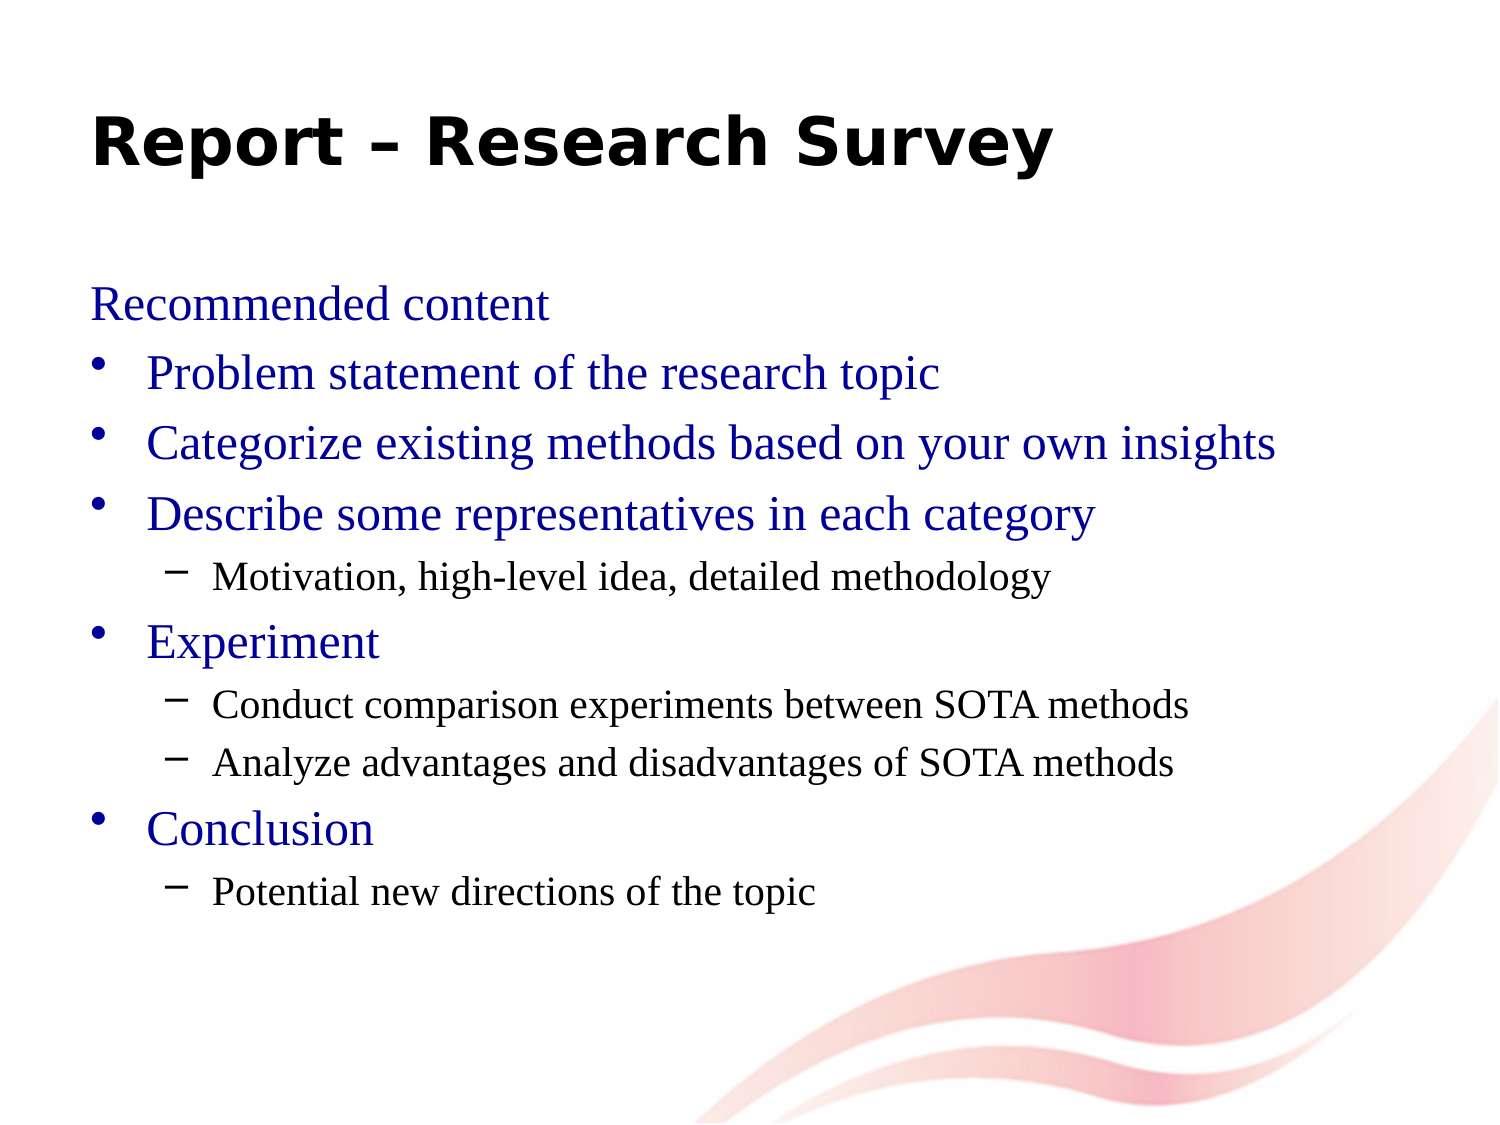

# Report – Research Survey
Recommended content
Problem statement of the research topic
Categorize existing methods based on your own insights
Describe some representatives in each category
Motivation, high-level idea, detailed methodology
Experiment
Conduct comparison experiments between SOTA methods
Analyze advantages and disadvantages of SOTA methods
Conclusion
Potential new directions of the topic